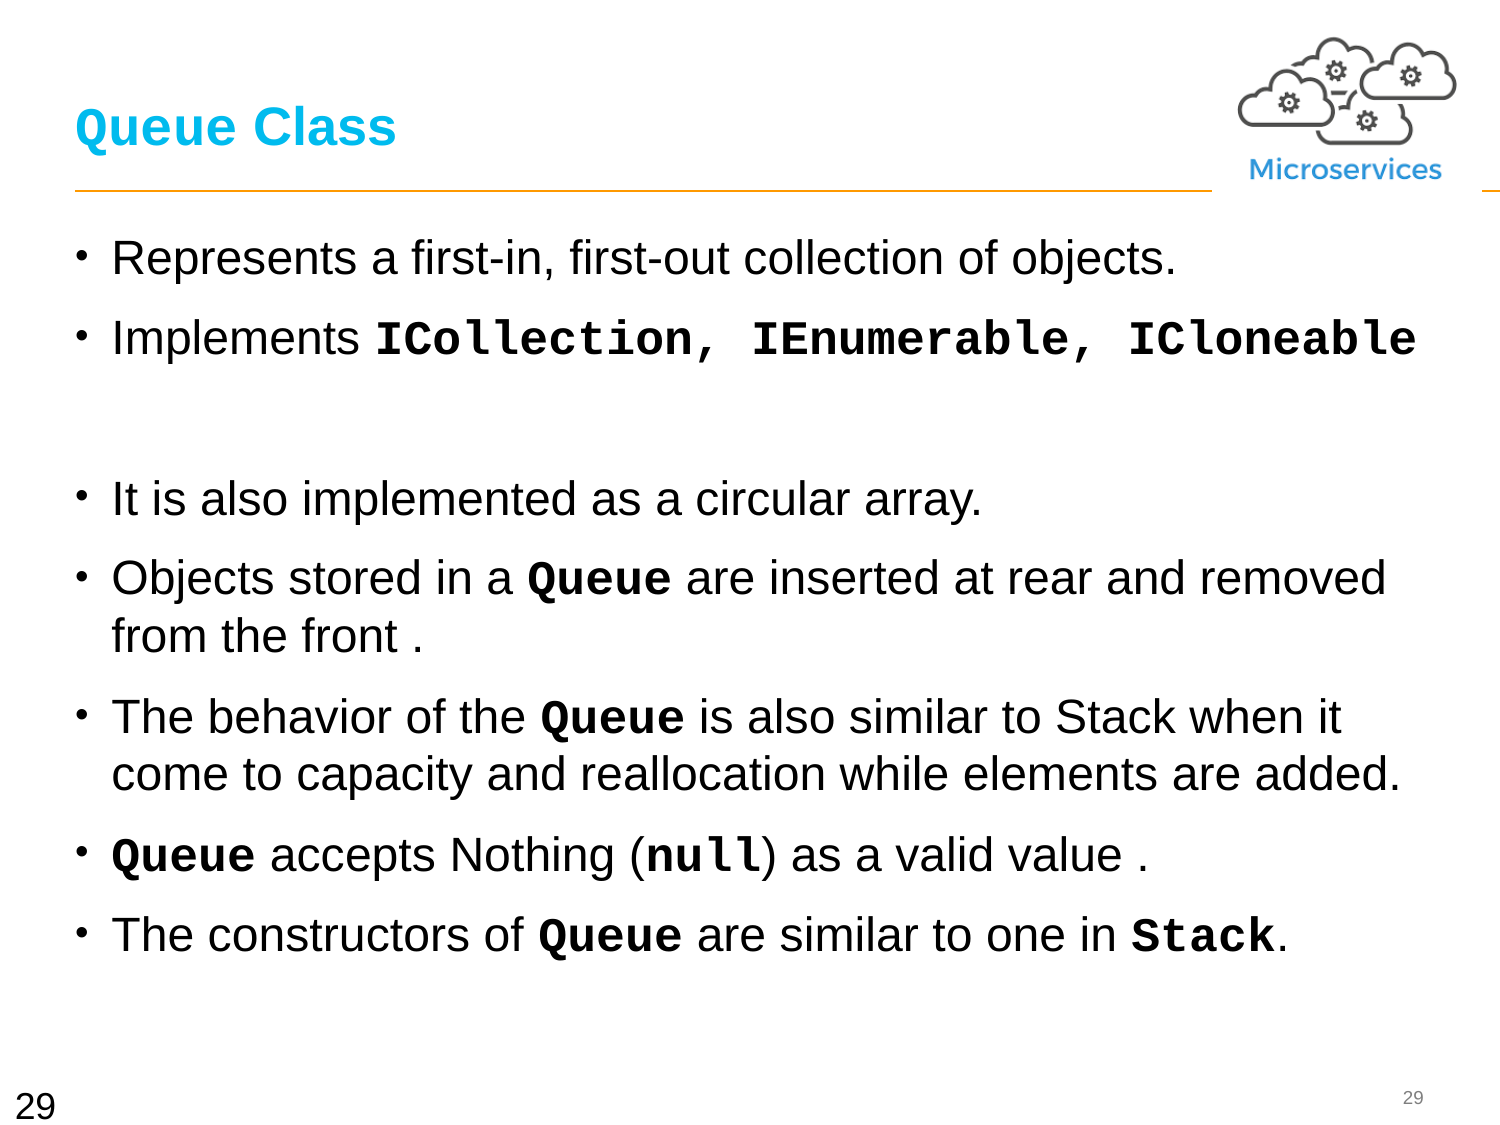

# Queue Class
Represents a first-in, first-out collection of objects.
Implements ICollection, IEnumerable, ICloneable

It is also implemented as a circular array.
Objects stored in a Queue are inserted at rear and removed from the front .
The behavior of the Queue is also similar to Stack when it come to capacity and reallocation while elements are added.
Queue accepts Nothing (null) as a valid value .
The constructors of Queue are similar to one in Stack.
29